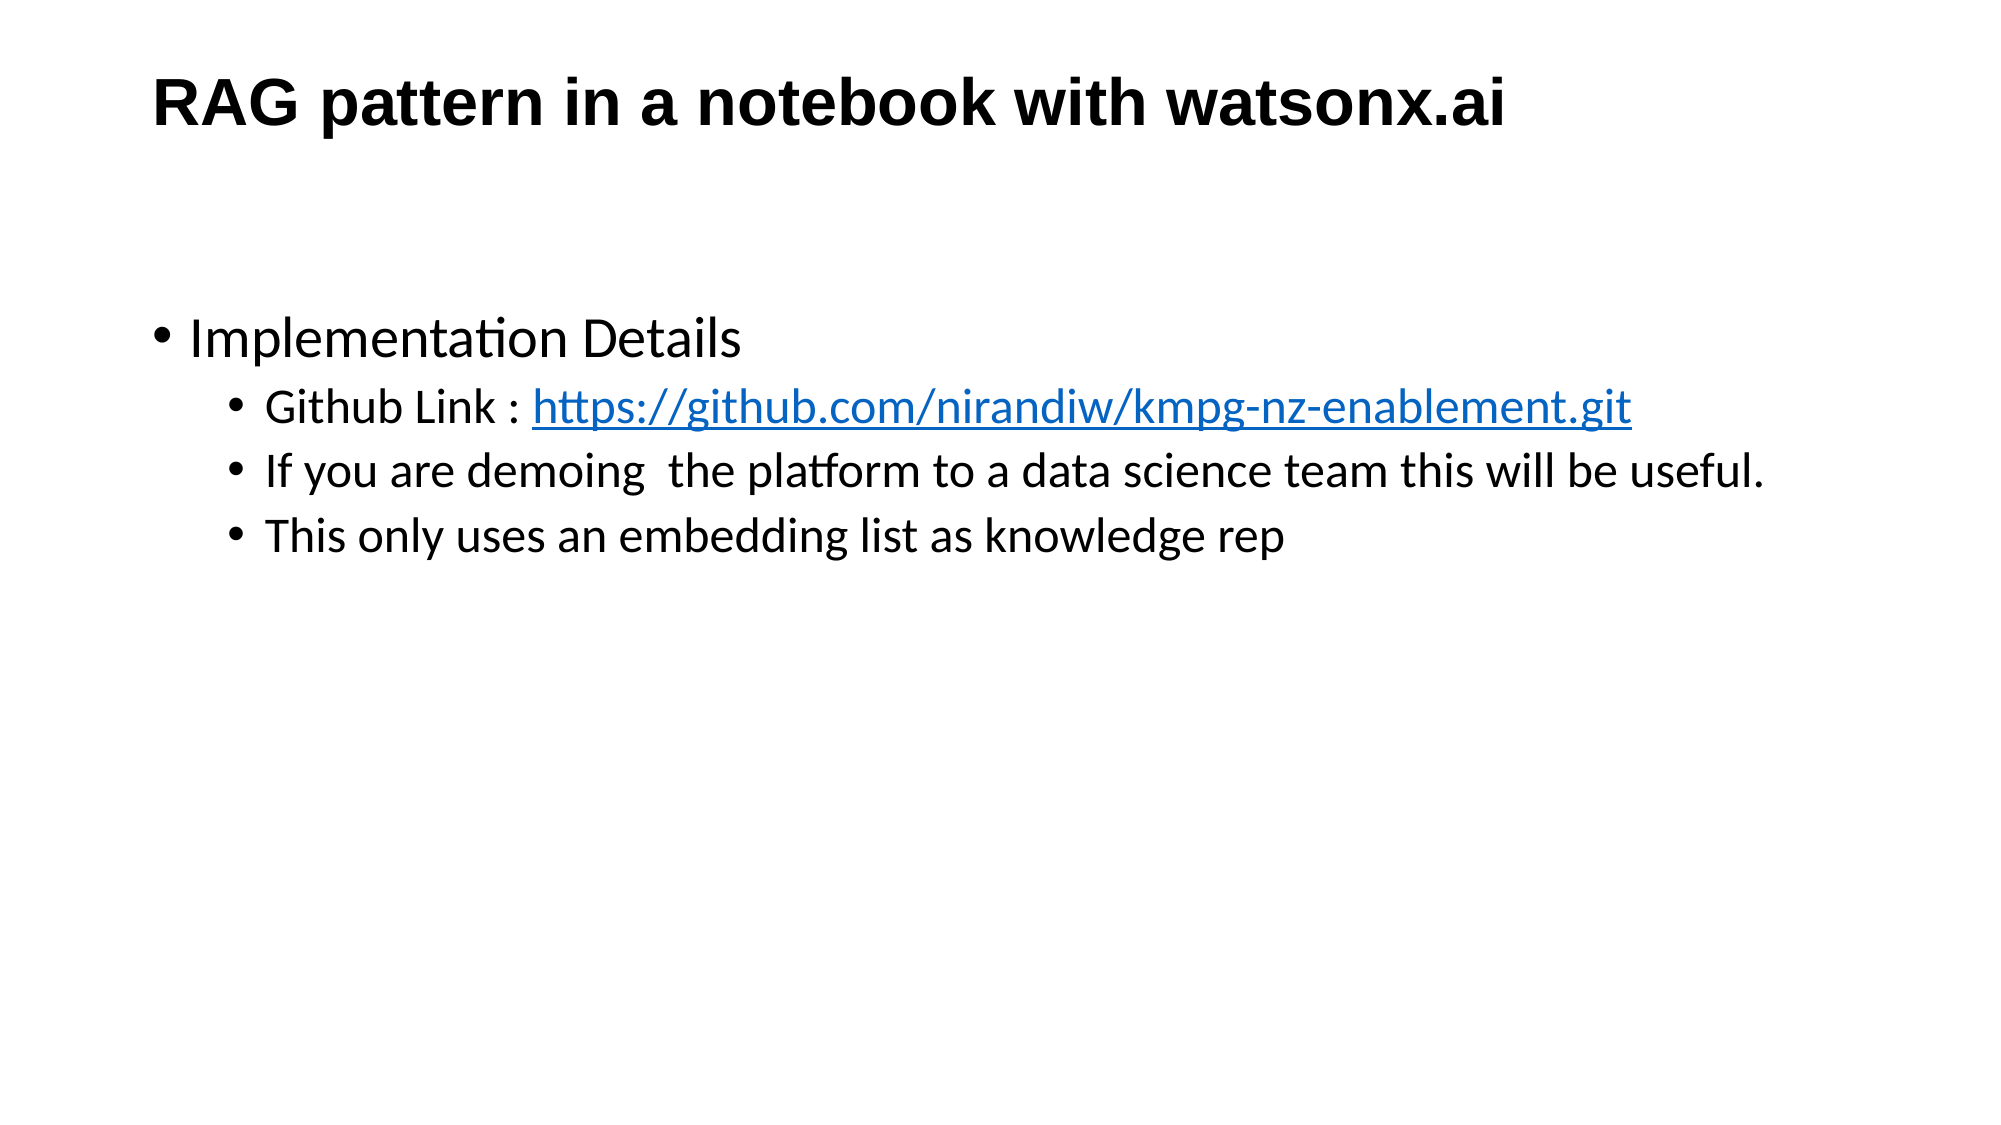

# RAG pattern in a notebook with watsonx.ai
Implementation Details
Github Link : https://github.com/nirandiw/kmpg-nz-enablement.git
If you are demoing  the platform to a data science team this will be useful.
This only uses an embedding list as knowledge rep